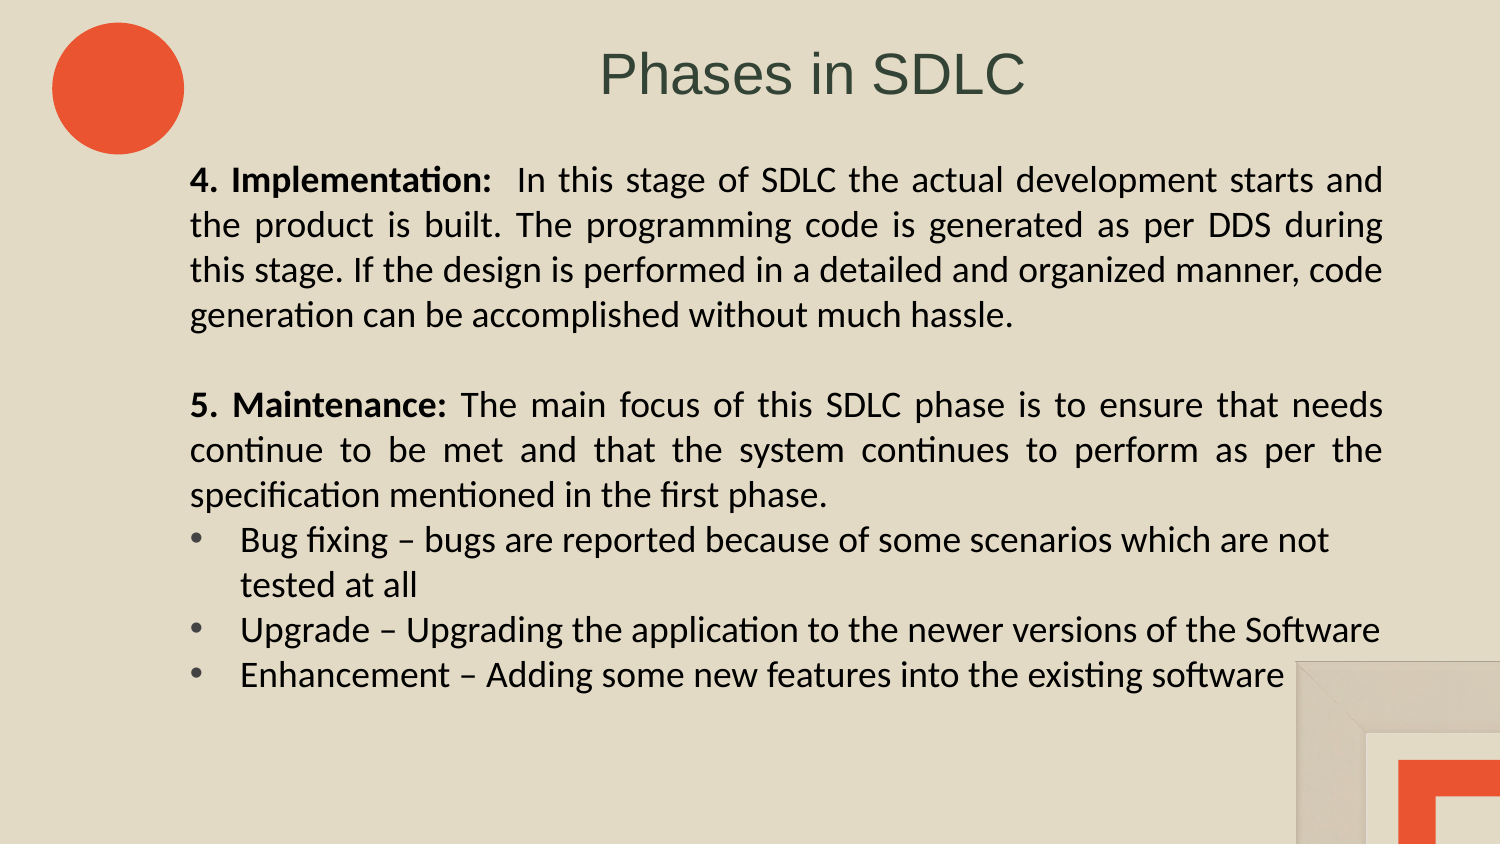

Phases in SDLC
#

4. Implementation:  In this stage of SDLC the actual development starts and the product is built. The programming code is generated as per DDS during this stage. If the design is performed in a detailed and organized manner, code generation can be accomplished without much hassle.

5. Maintenance: The main focus of this SDLC phase is to ensure that needs continue to be met and that the system continues to perform as per the specification mentioned in the first phase.
Bug fixing – bugs are reported because of some scenarios which are not tested at all
Upgrade – Upgrading the application to the newer versions of the Software
Enhancement – Adding some new features into the existing software